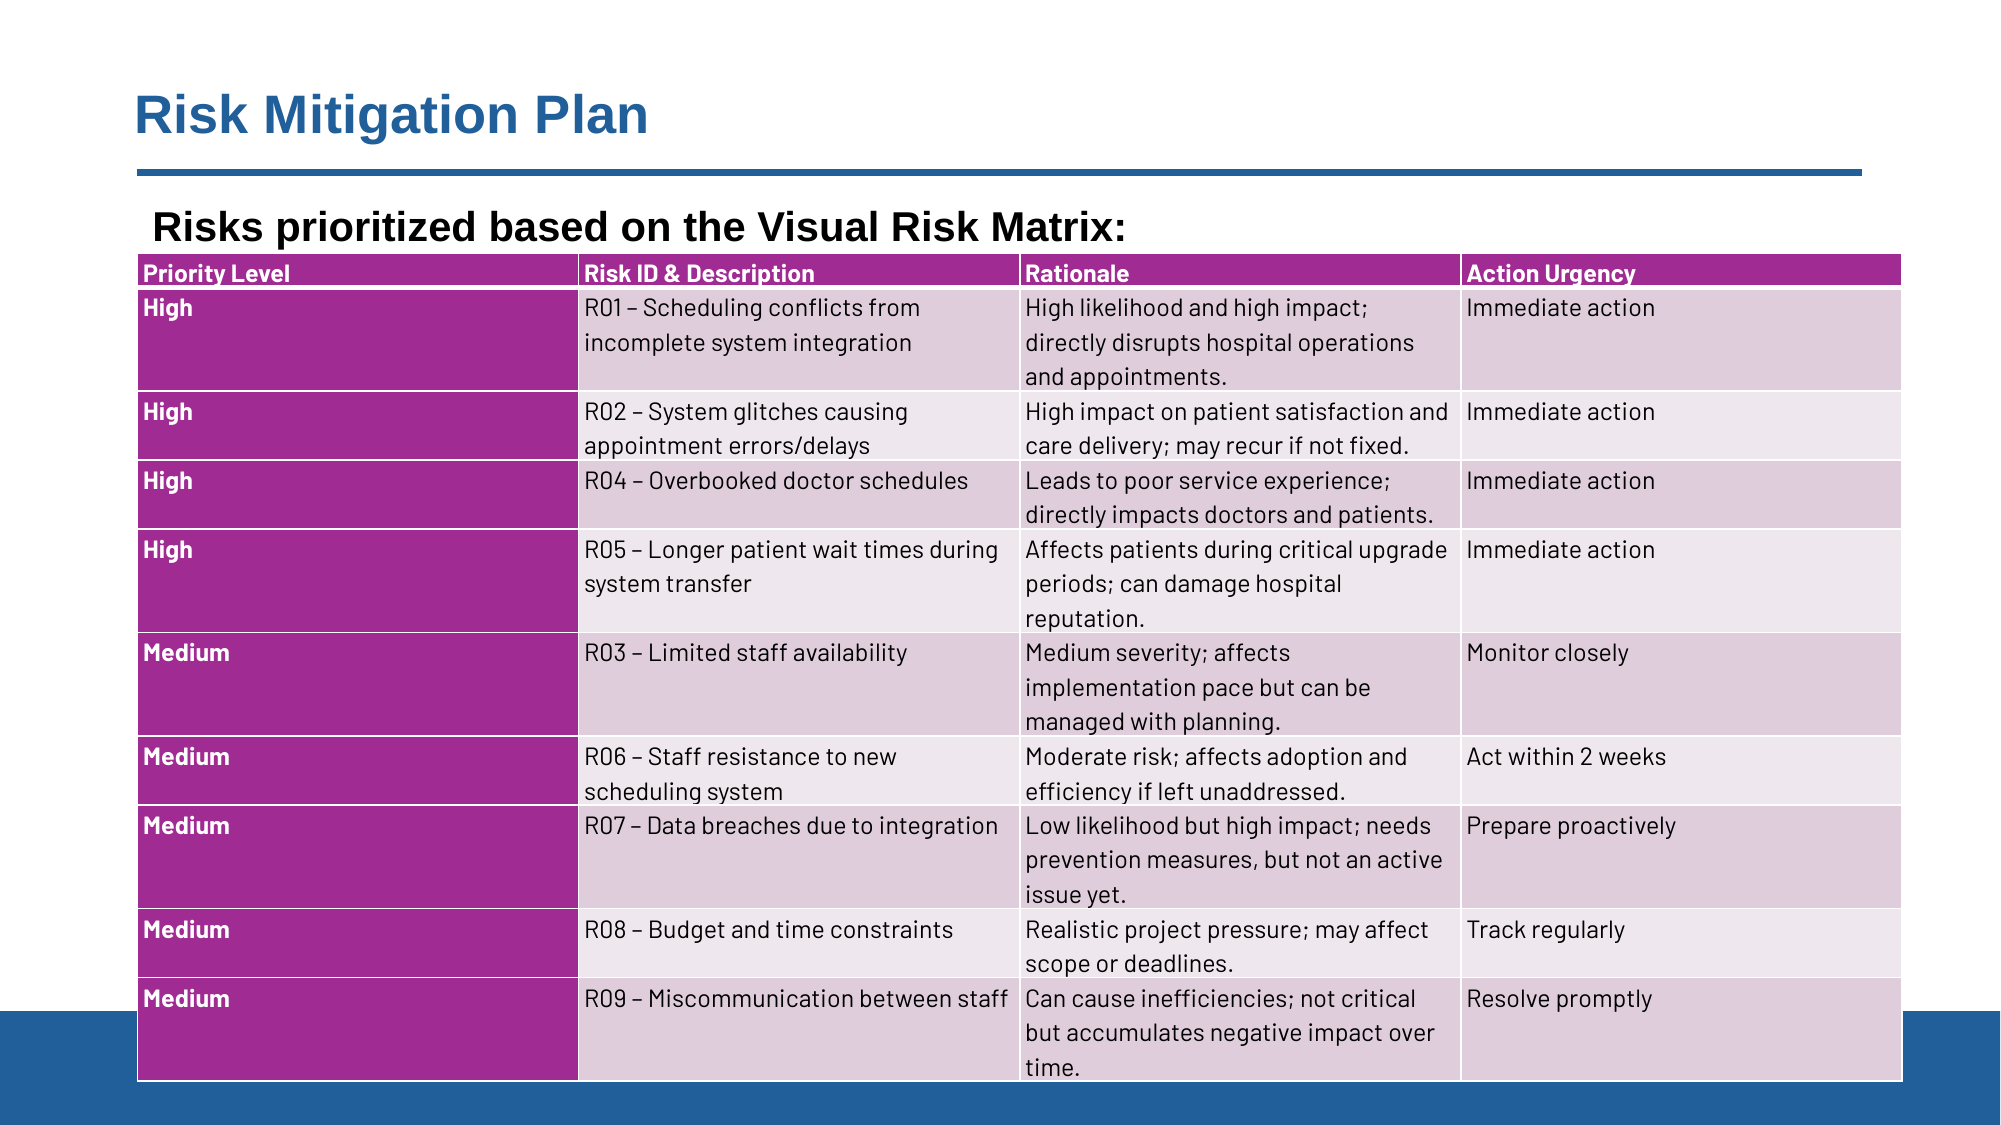

# Risk Mitigation Plan
Risks prioritized based on the Visual Risk Matrix:

| Priority Level | Risk ID & Description | Rationale | Action Urgency |
| --- | --- | --- | --- |
| High | R01 – Scheduling conflicts from incomplete system integration | High likelihood and high impact; directly disrupts hospital operations and appointments. | Immediate action |
| High | R02 – System glitches causing appointment errors/delays | High impact on patient satisfaction and care delivery; may recur if not fixed. | Immediate action |
| High | R04 – Overbooked doctor schedules | Leads to poor service experience; directly impacts doctors and patients. | Immediate action |
| High | R05 – Longer patient wait times during system transfer | Affects patients during critical upgrade periods; can damage hospital reputation. | Immediate action |
| Medium | R03 – Limited staff availability | Medium severity; affects implementation pace but can be managed with planning. | Monitor closely |
| Medium | R06 – Staff resistance to new scheduling system | Moderate risk; affects adoption and efficiency if left unaddressed. | Act within 2 weeks |
| Medium | R07 – Data breaches due to integration | Low likelihood but high impact; needs prevention measures, but not an active issue yet. | Prepare proactively |
| Medium | R08 – Budget and time constraints | Realistic project pressure; may affect scope or deadlines. | Track regularly |
| Medium | R09 – Miscommunication between staff | Can cause inefficiencies; not critical but accumulates negative impact over time. | Resolve promptly |